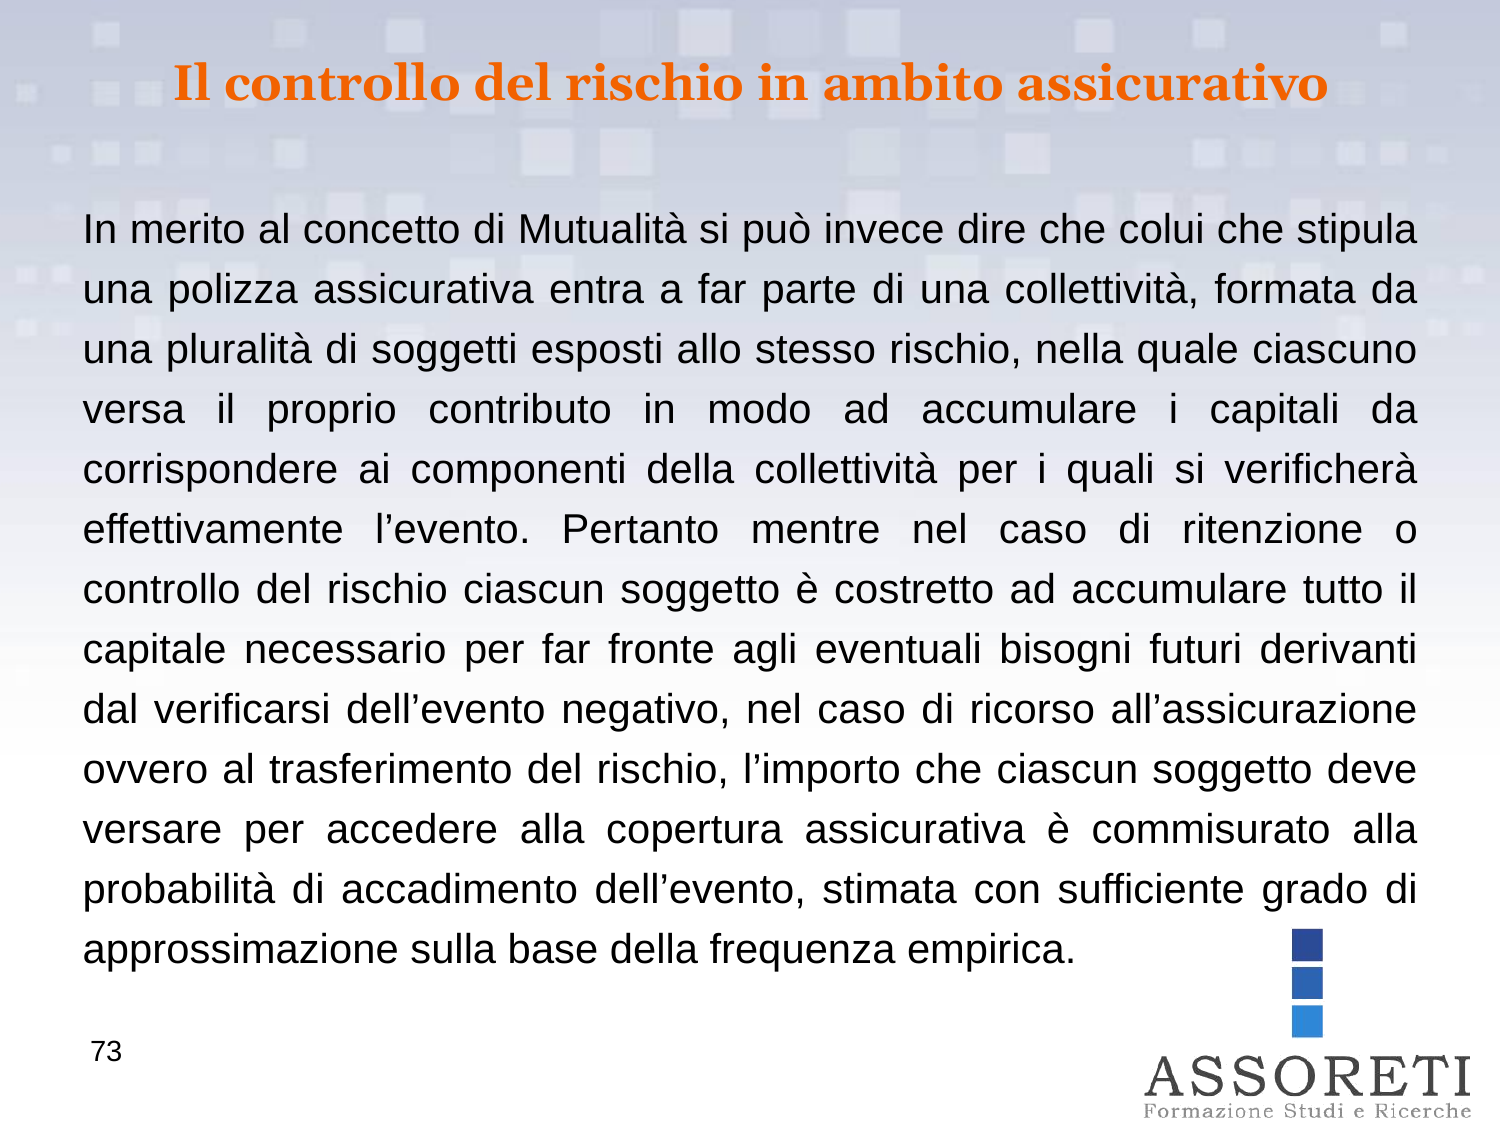

Il controllo del rischio in ambito assicurativo
In merito al concetto di Mutualità si può invece dire che colui che stipula una polizza assicurativa entra a far parte di una collettività, formata da una pluralità di soggetti esposti allo stesso rischio, nella quale ciascuno versa il proprio contributo in modo ad accumulare i capitali da corrispondere ai componenti della collettività per i quali si verificherà effettivamente l’evento. Pertanto mentre nel caso di ritenzione o controllo del rischio ciascun soggetto è costretto ad accumulare tutto il capitale necessario per far fronte agli eventuali bisogni futuri derivanti dal verificarsi dell’evento negativo, nel caso di ricorso all’assicurazione ovvero al trasferimento del rischio, l’importo che ciascun soggetto deve versare per accedere alla copertura assicurativa è commisurato alla probabilità di accadimento dell’evento, stimata con sufficiente grado di approssimazione sulla base della frequenza empirica.
73